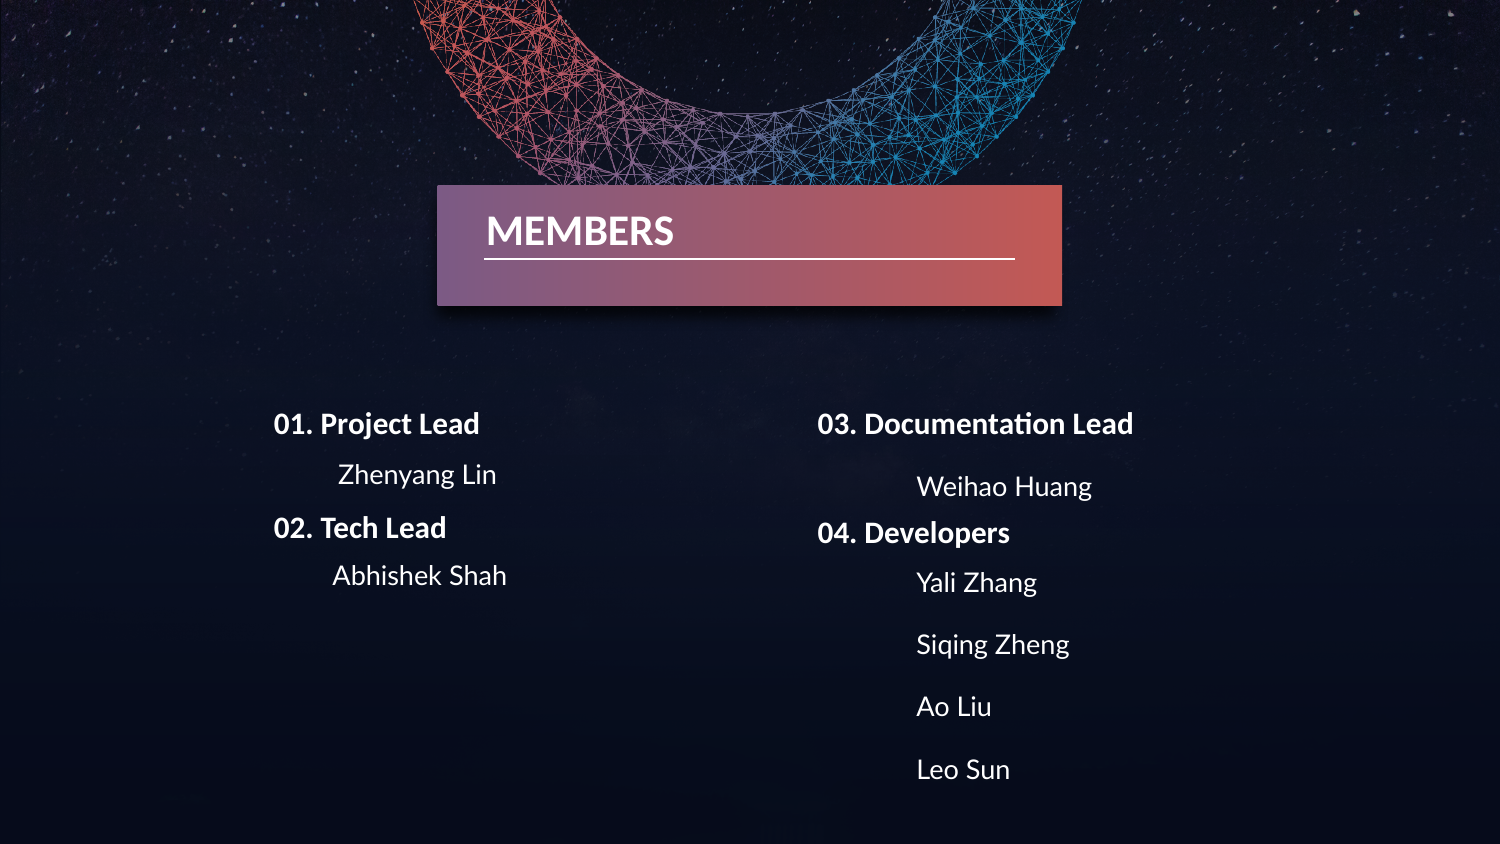

MEMBERS
01. Project Lead
03. Documentation Lead
 Zhenyang Lin
Weihao Huang
02. Tech Lead
04. Developers
Abhishek Shah
Yali Zhang
Siqing Zheng
Ao Liu
Leo Sun